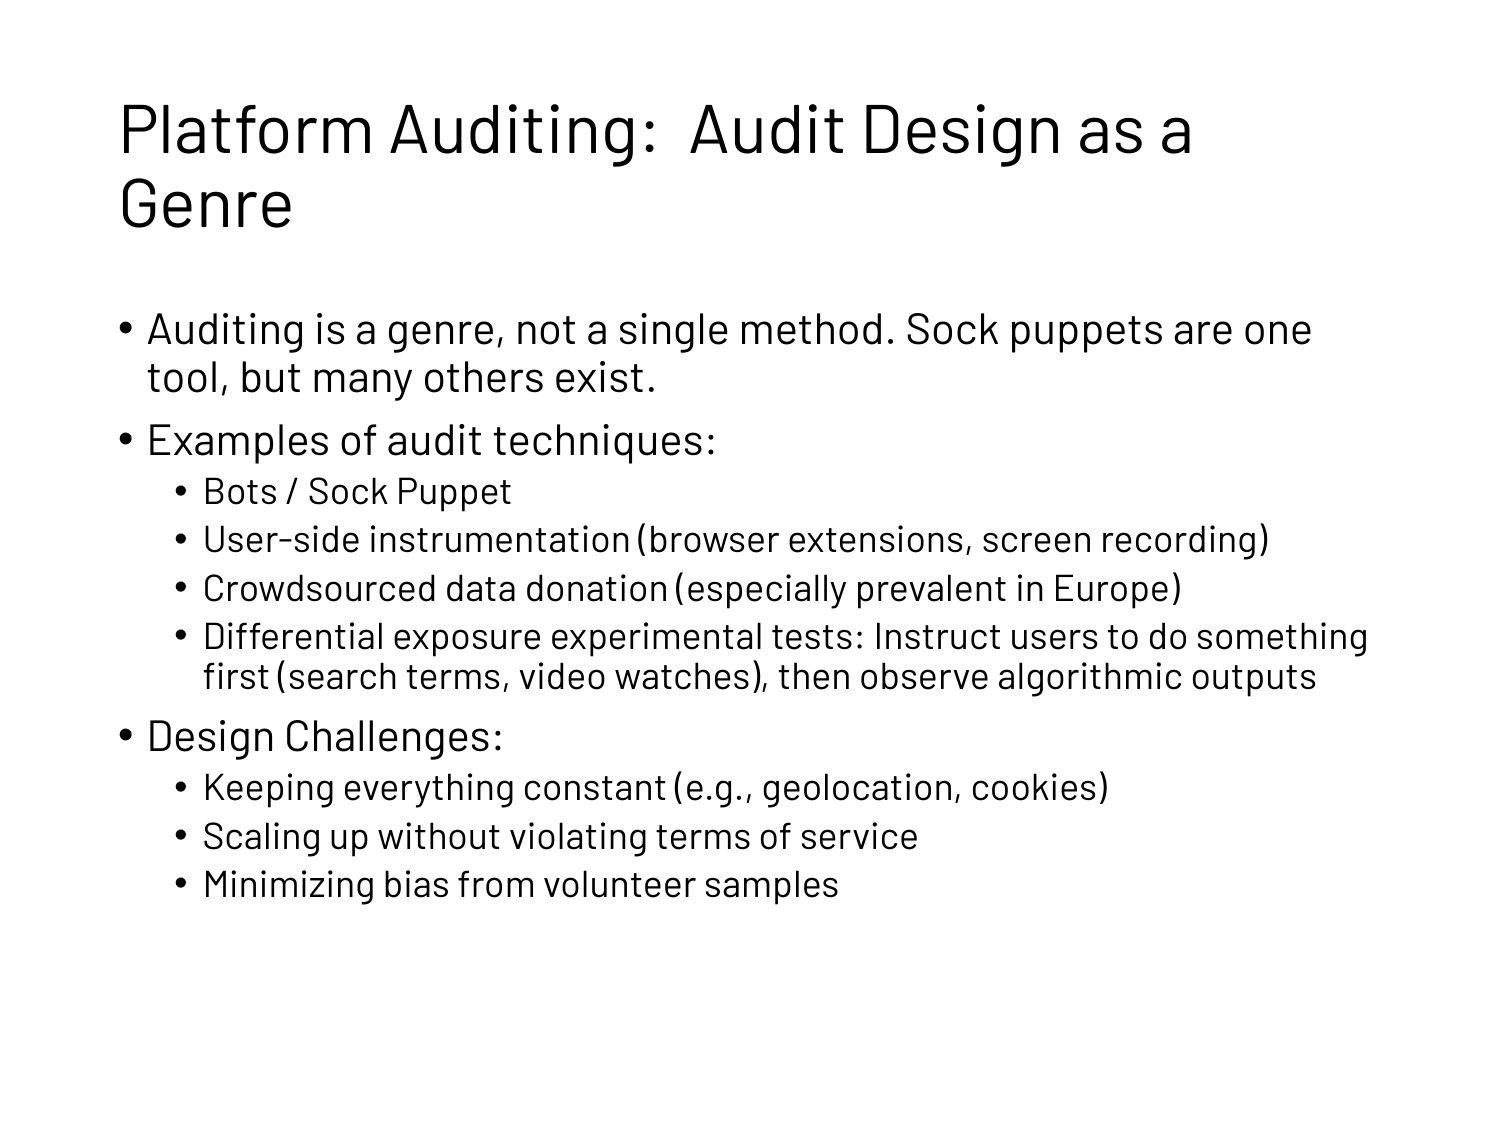

# Platform Auditing:  Audit Design as a Genre
Auditing is a genre, not a single method. Sock puppets are one tool, but many others exist.
Examples of audit techniques:
Bots / Sock Puppet
User-side instrumentation (browser extensions, screen recording)
Crowdsourced data donation (especially prevalent in Europe)
Differential exposure experimental tests: Instruct users to do something first (search terms, video watches), then observe algorithmic outputs
Design Challenges:
Keeping everything constant (e.g., geolocation, cookies)
Scaling up without violating terms of service
Minimizing bias from volunteer samples